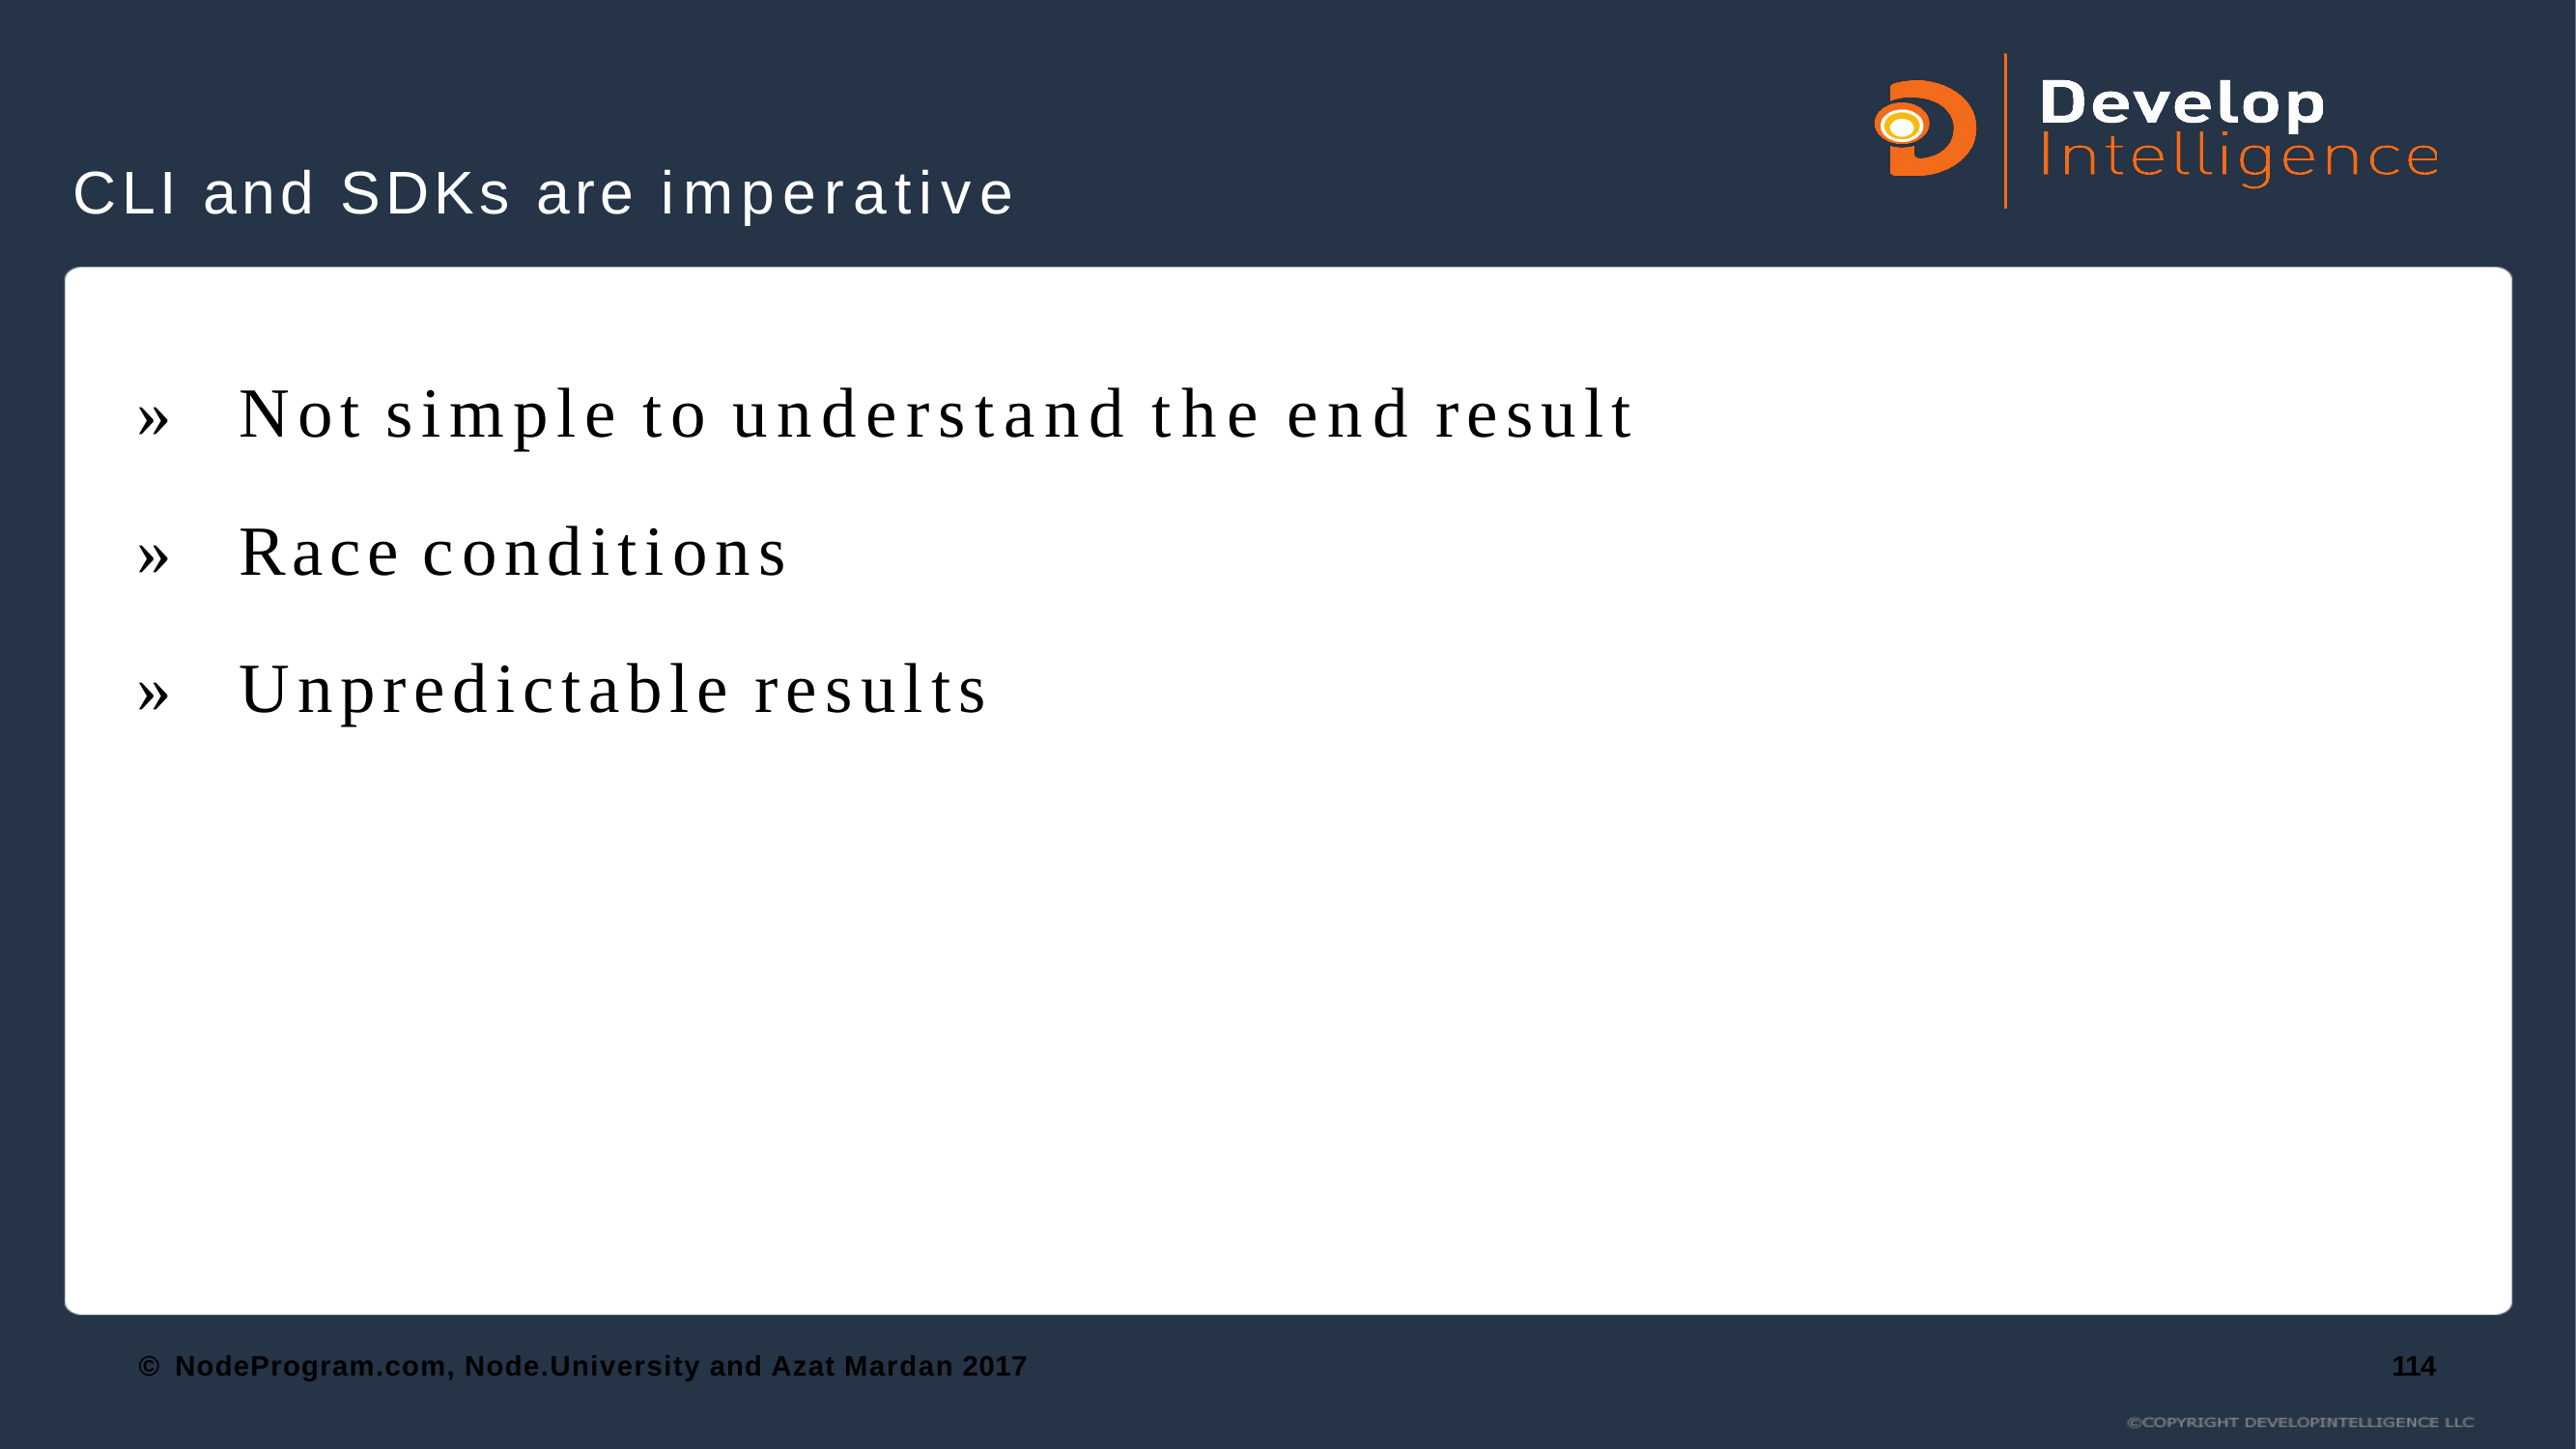

# CLI and SDKs are imperative
»	Not simple to understand the end result
»	Race conditions
»	Unpredictable results
© NodeProgram.com, Node.University and Azat Mardan 2017
114